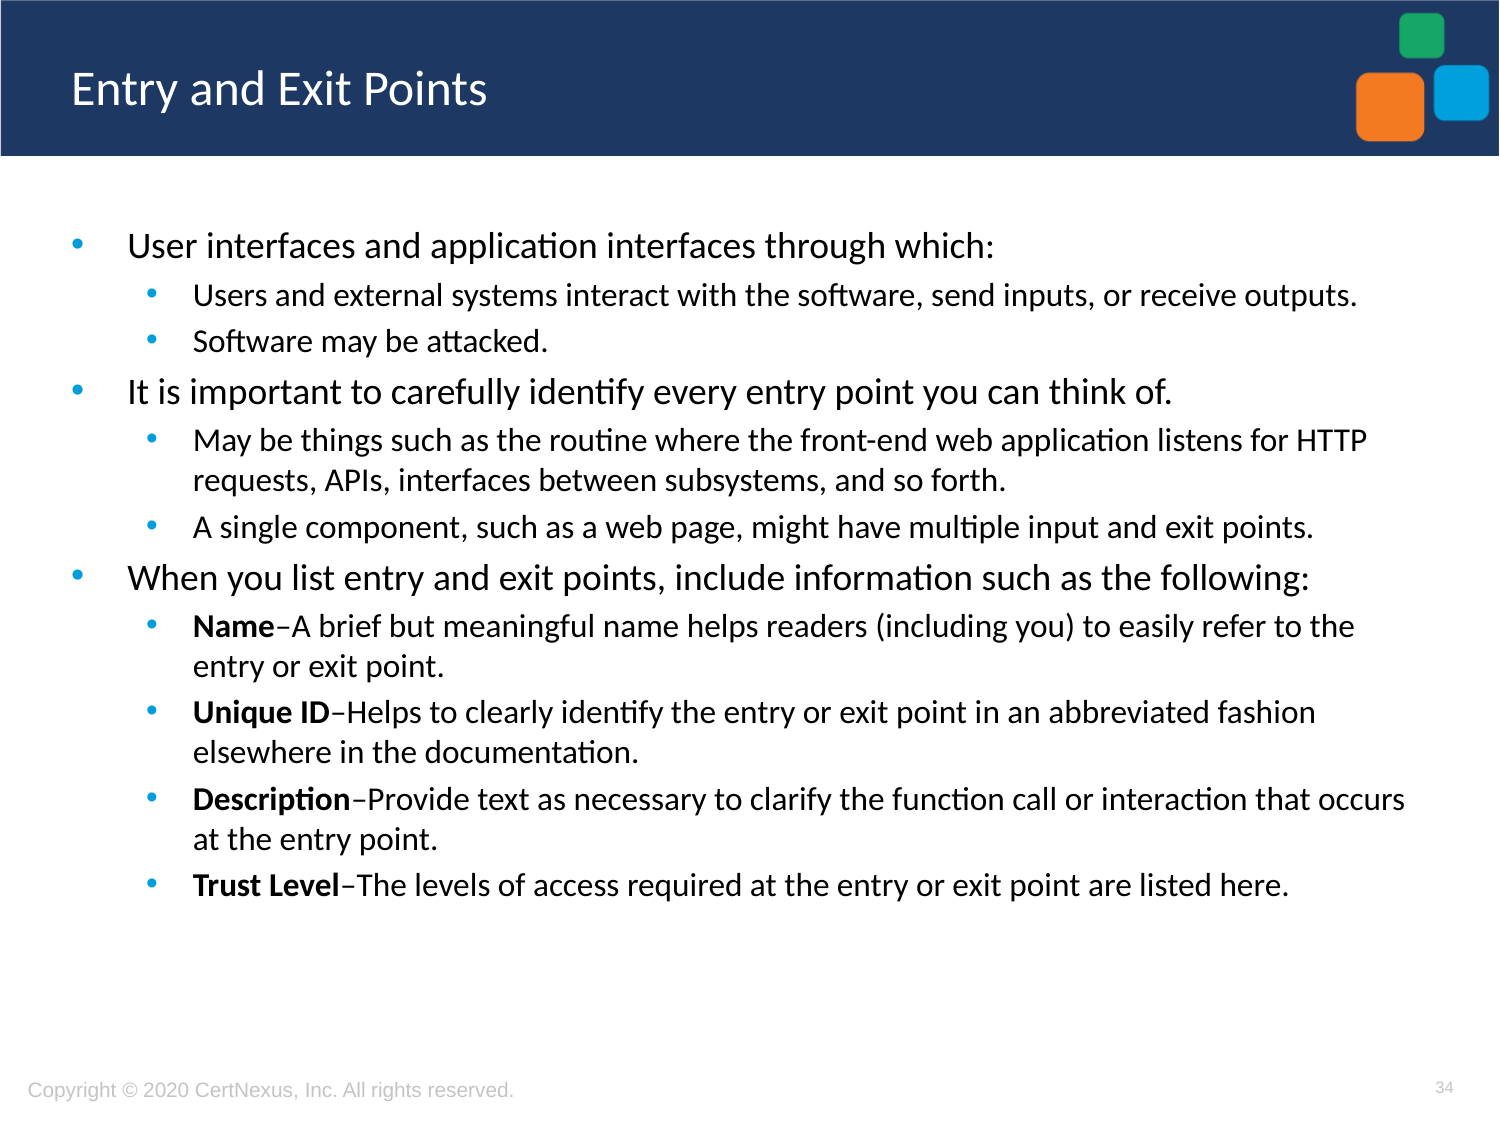

# Entry and Exit Points
User interfaces and application interfaces through which:
Users and external systems interact with the software, send inputs, or receive outputs.
Software may be attacked.
It is important to carefully identify every entry point you can think of.
May be things such as the routine where the front-end web application listens for HTTP requests, APIs, interfaces between subsystems, and so forth.
A single component, such as a web page, might have multiple input and exit points.
When you list entry and exit points, include information such as the following:
Name–A brief but meaningful name helps readers (including you) to easily refer to the entry or exit point.
Unique ID–Helps to clearly identify the entry or exit point in an abbreviated fashion elsewhere in the documentation.
Description–Provide text as necessary to clarify the function call or interaction that occurs at the entry point.
Trust Level–The levels of access required at the entry or exit point are listed here.
34